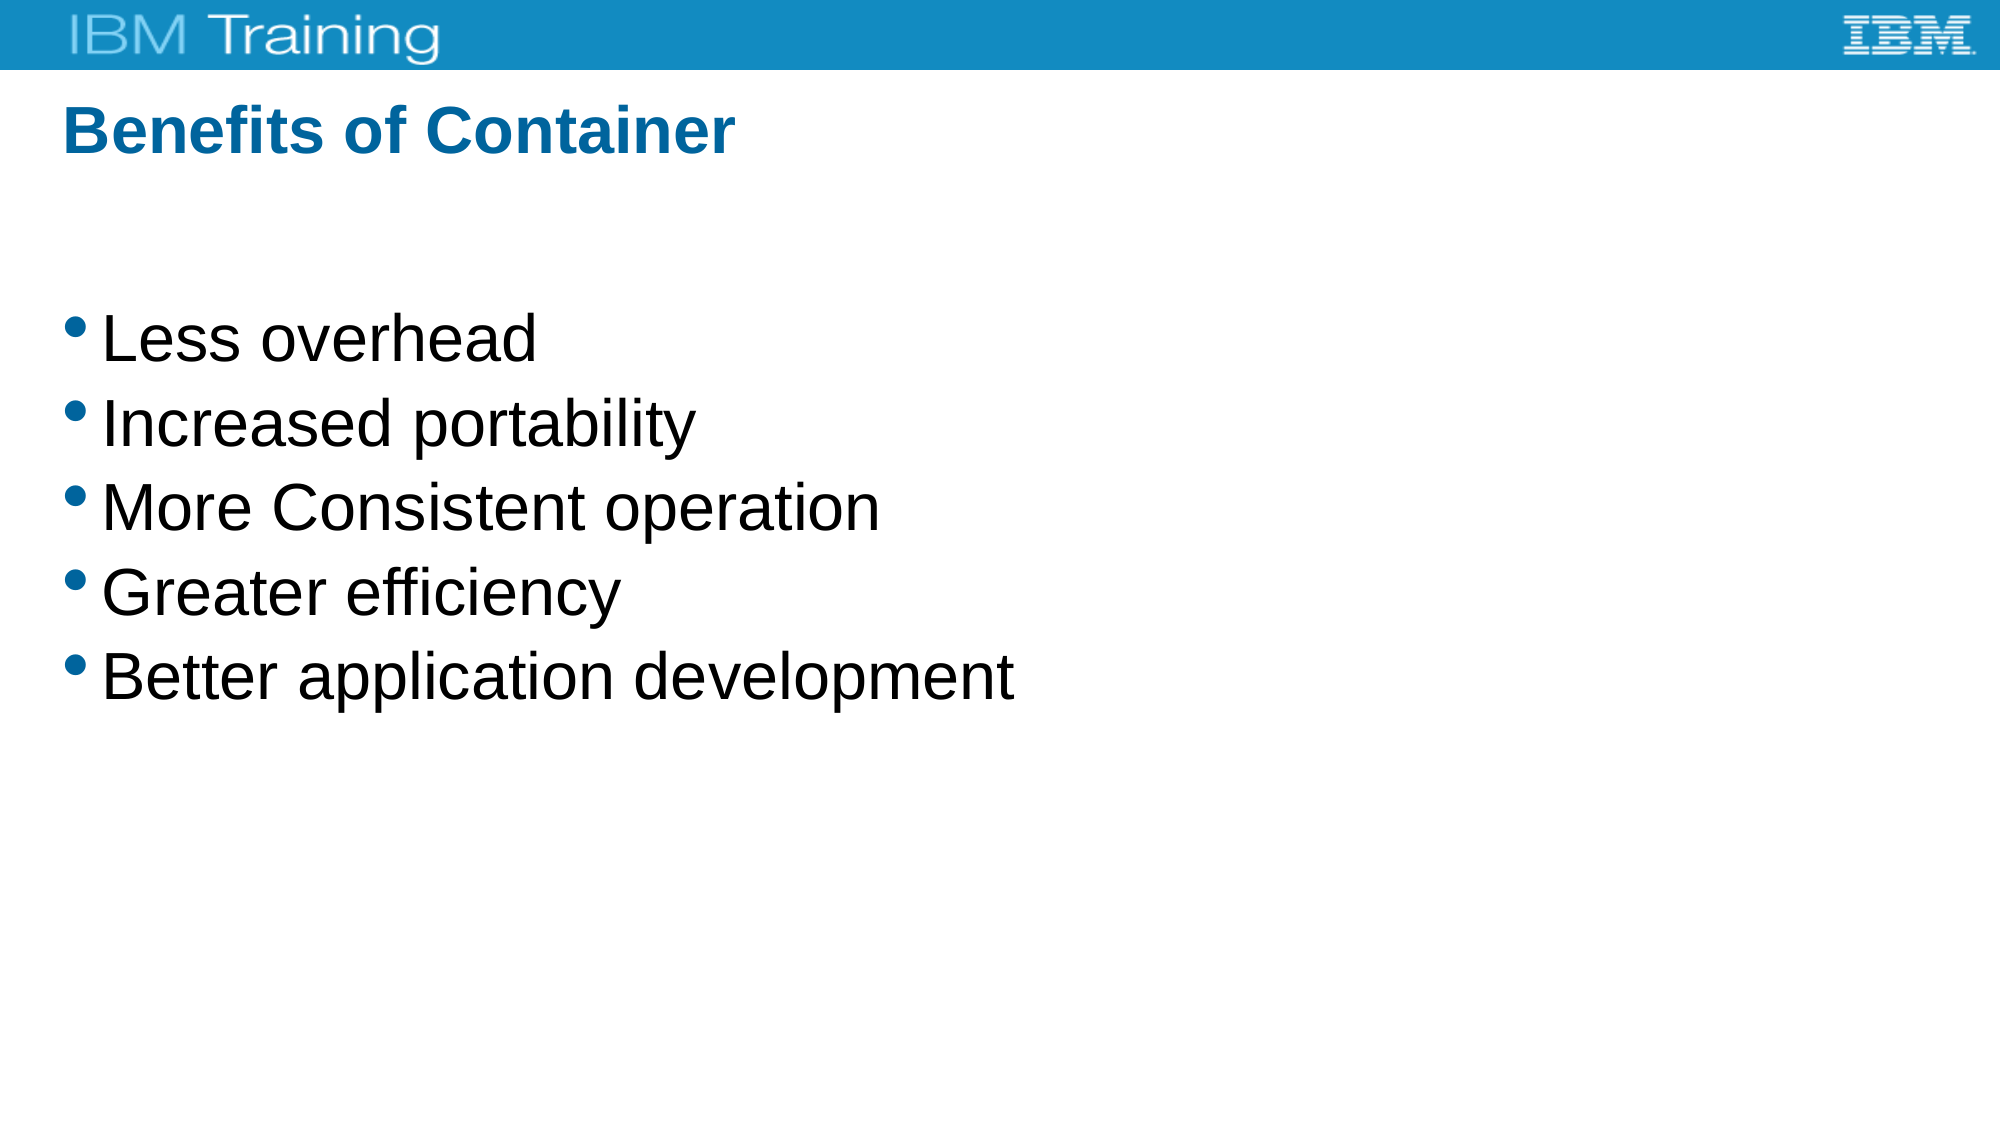

# Benefits of Container
Less overhead
Increased portability
More Consistent operation
Greater efficiency
Better application development